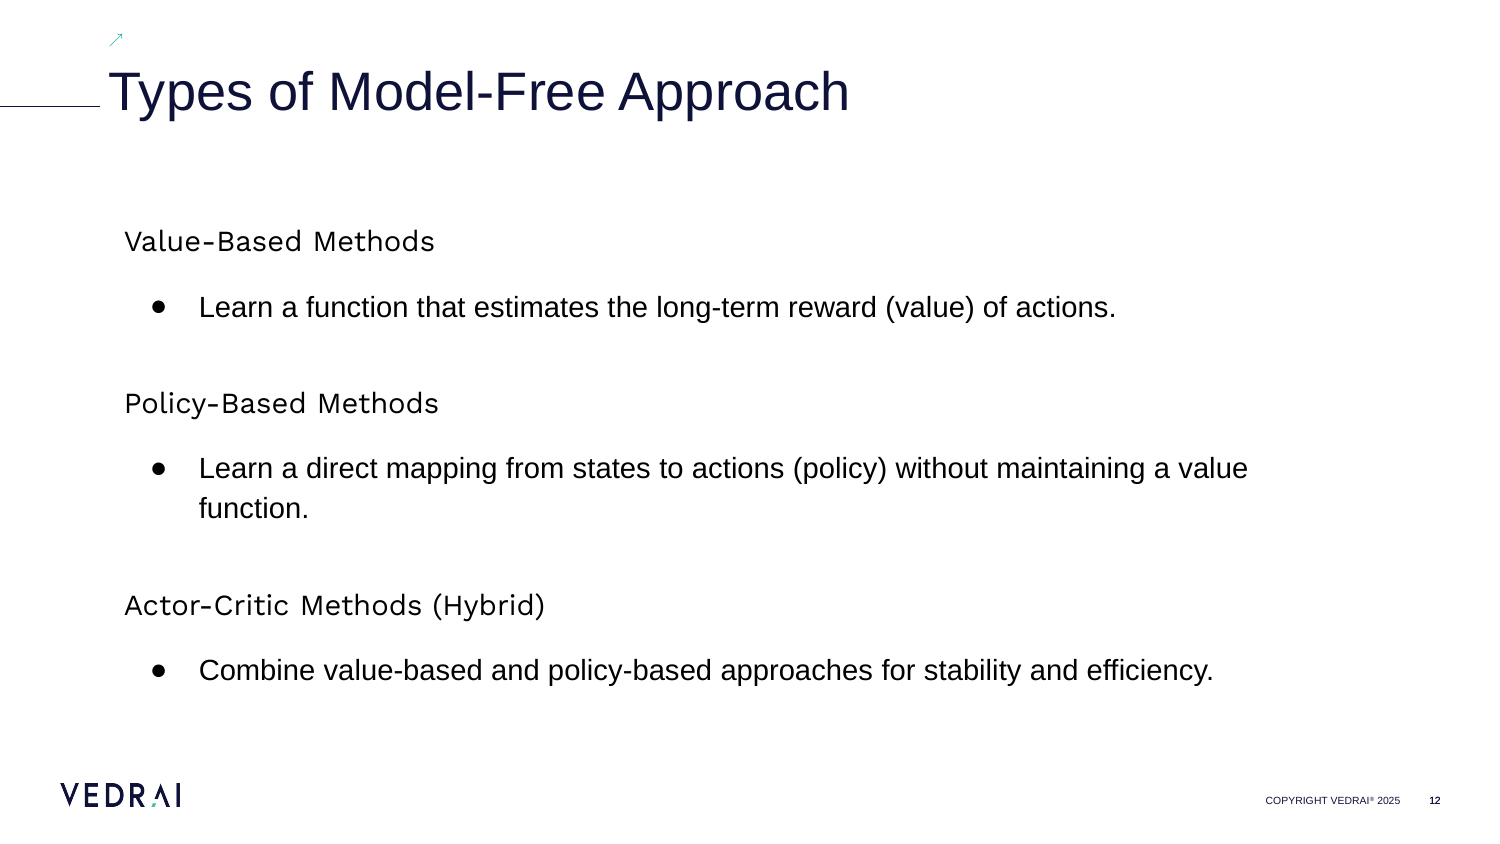

Types of Model-Free Approach
Value-Based Methods
Learn a function that estimates the long-term reward (value) of actions.
Policy-Based Methods
Learn a direct mapping from states to actions (policy) without maintaining a value function.
Actor-Critic Methods (Hybrid)
Combine value-based and policy-based approaches for stability and efficiency.